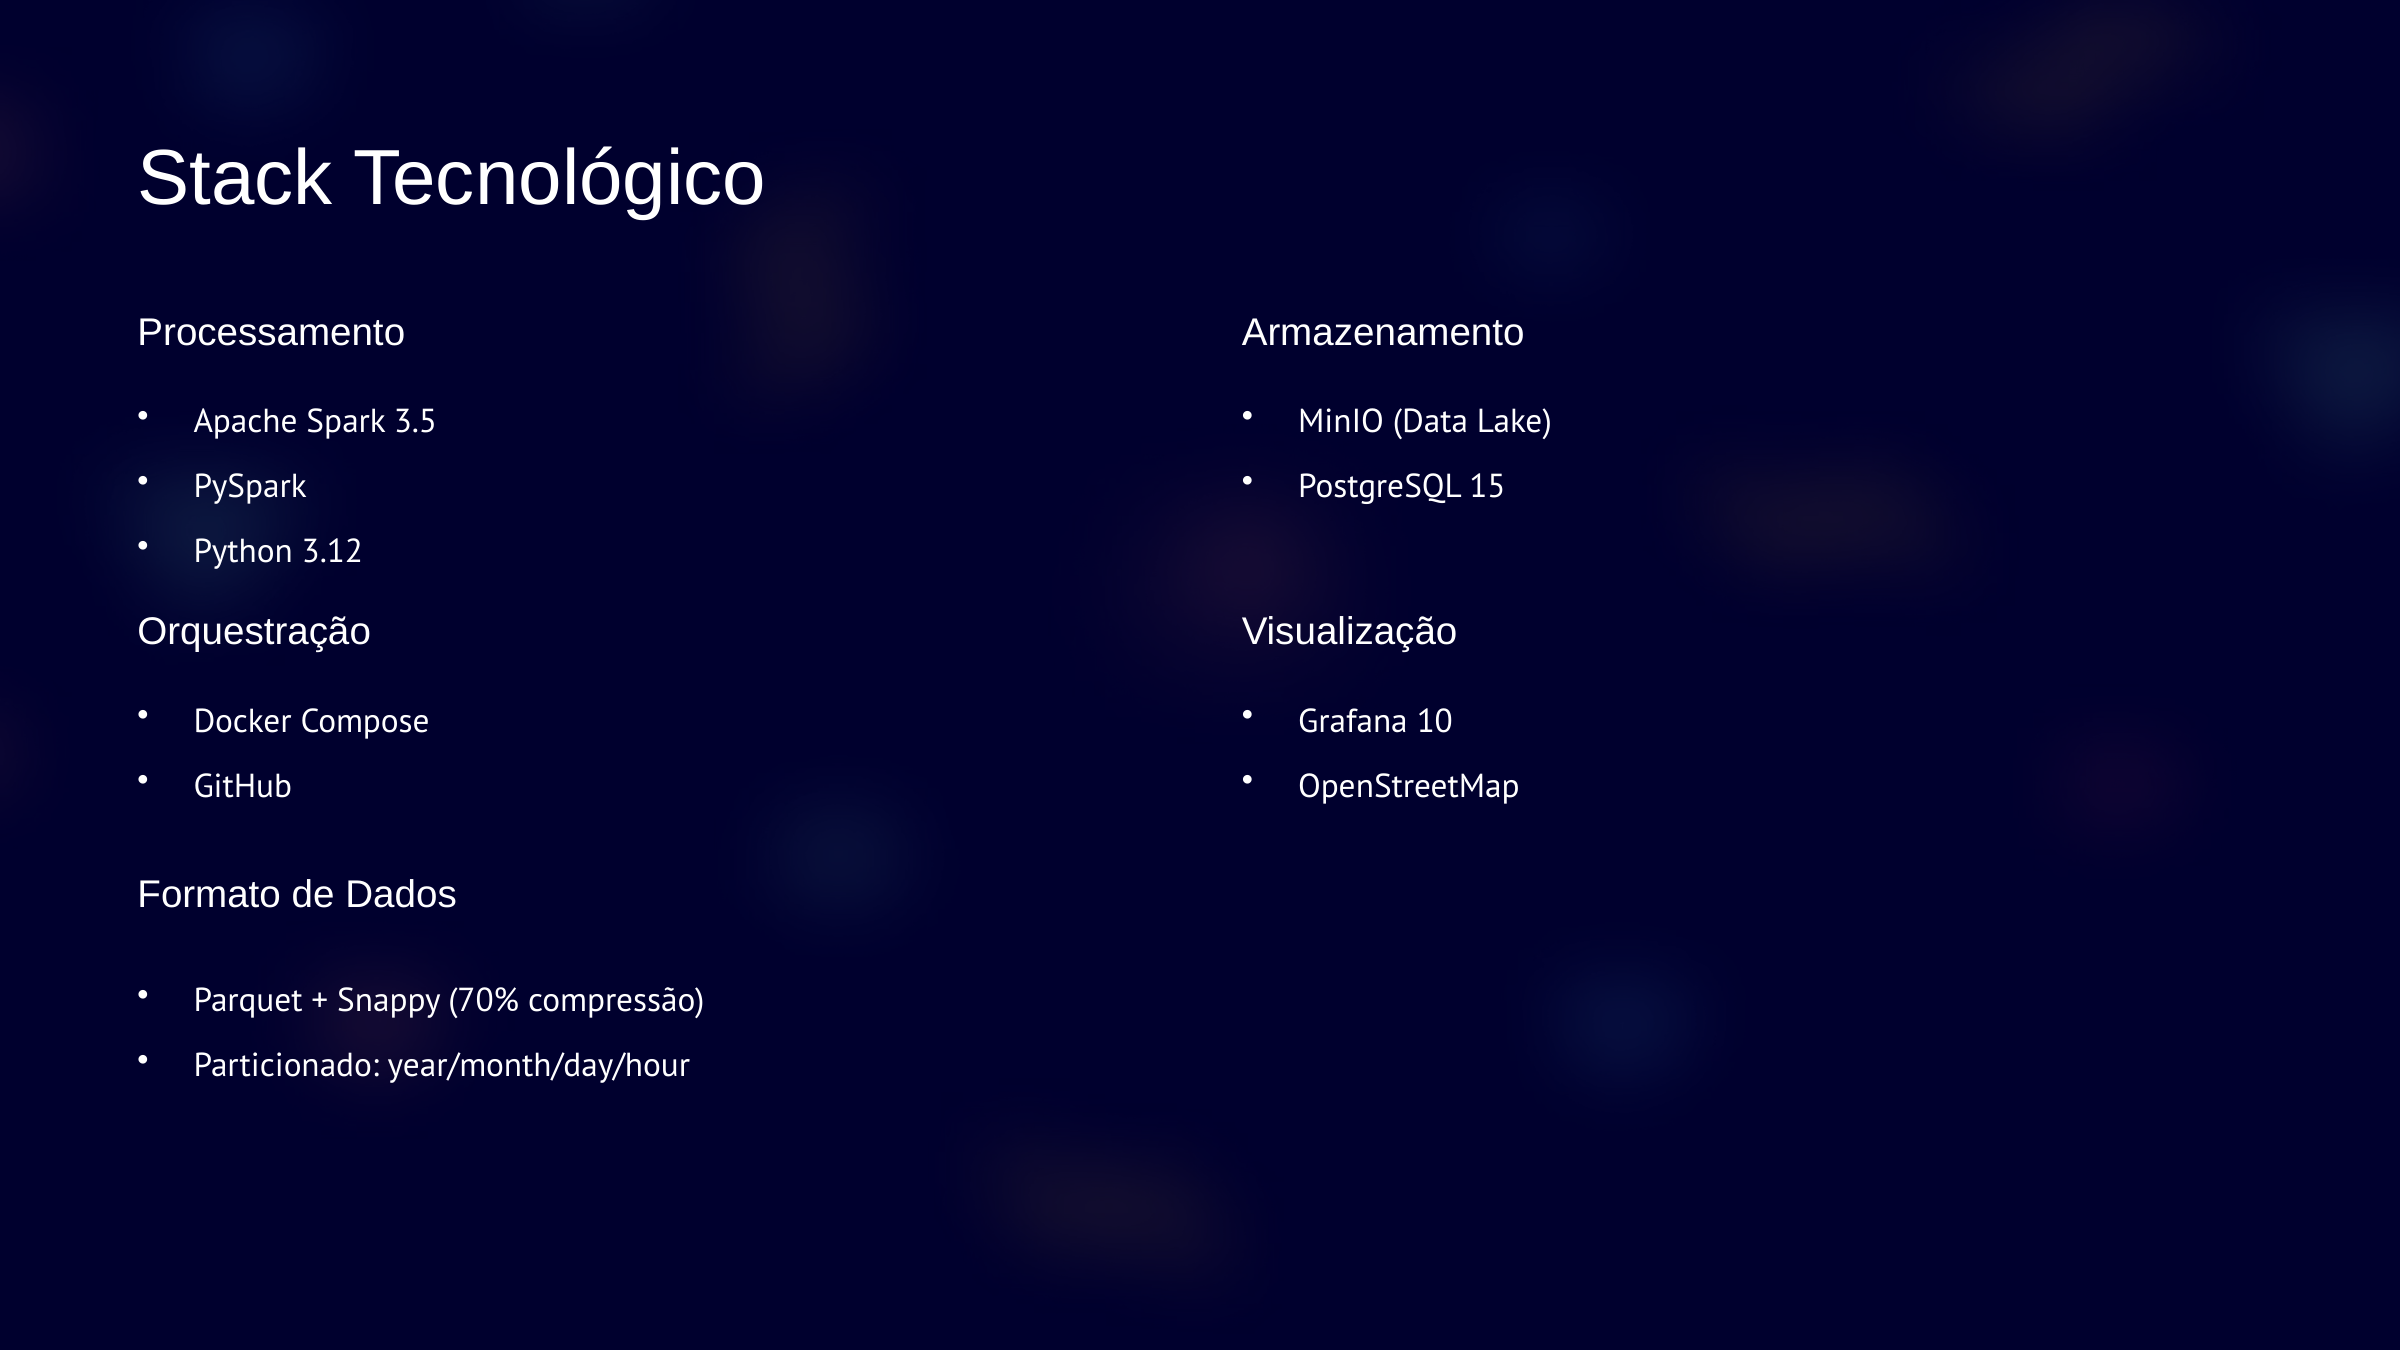

Stack Tecnológico
Processamento
Armazenamento
Apache Spark 3.5
MinIO (Data Lake)
PySpark
PostgreSQL 15
Python 3.12
Orquestração
Visualização
Docker Compose
Grafana 10
GitHub
OpenStreetMap
Formato de Dados
Parquet + Snappy (70% compressão)
Particionado: year/month/day/hour